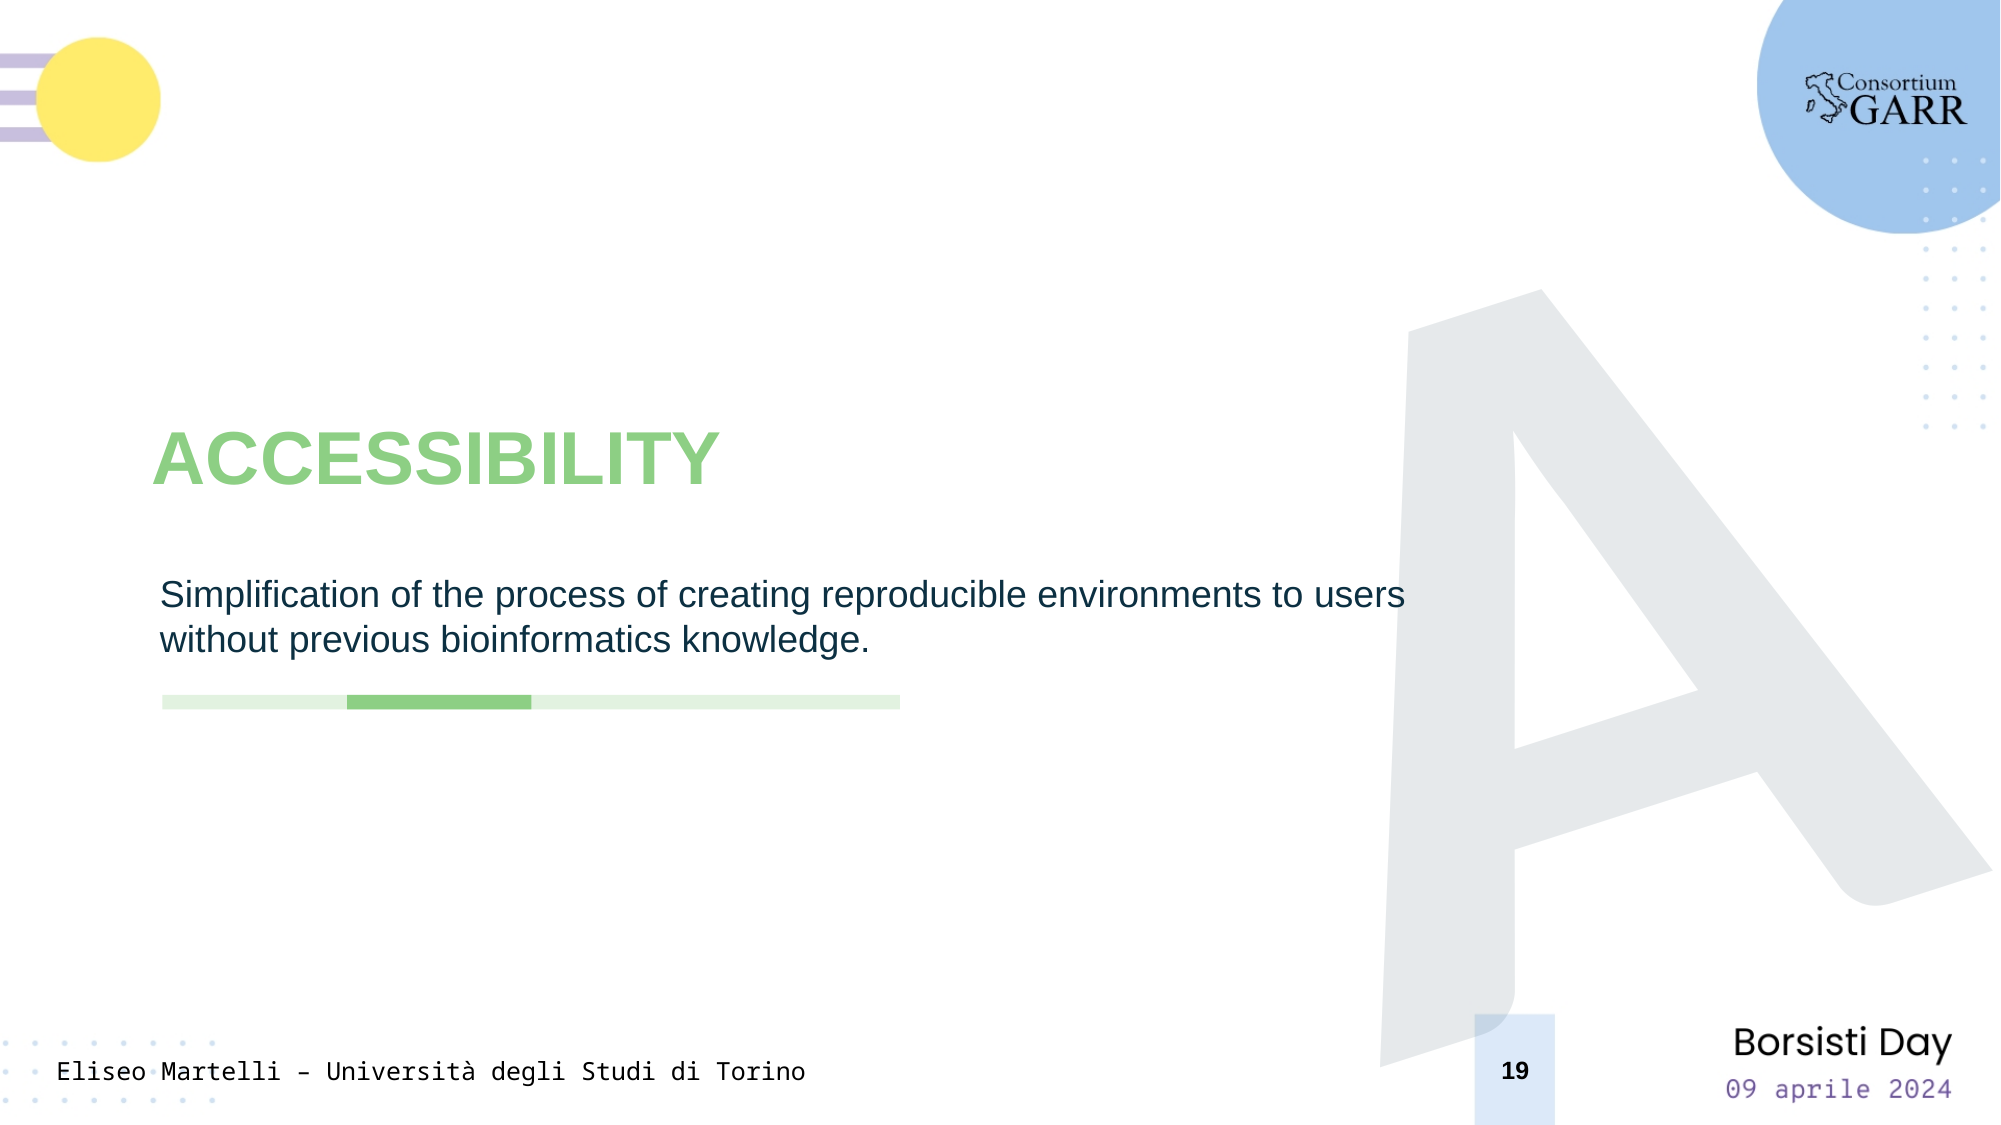

F
A
ACCESSIBILITY
Simplification of the process of creating reproducible environments to users without previous bioinformatics knowledge.

I
19
Eliseo Martelli – Università degli Studi di Torino